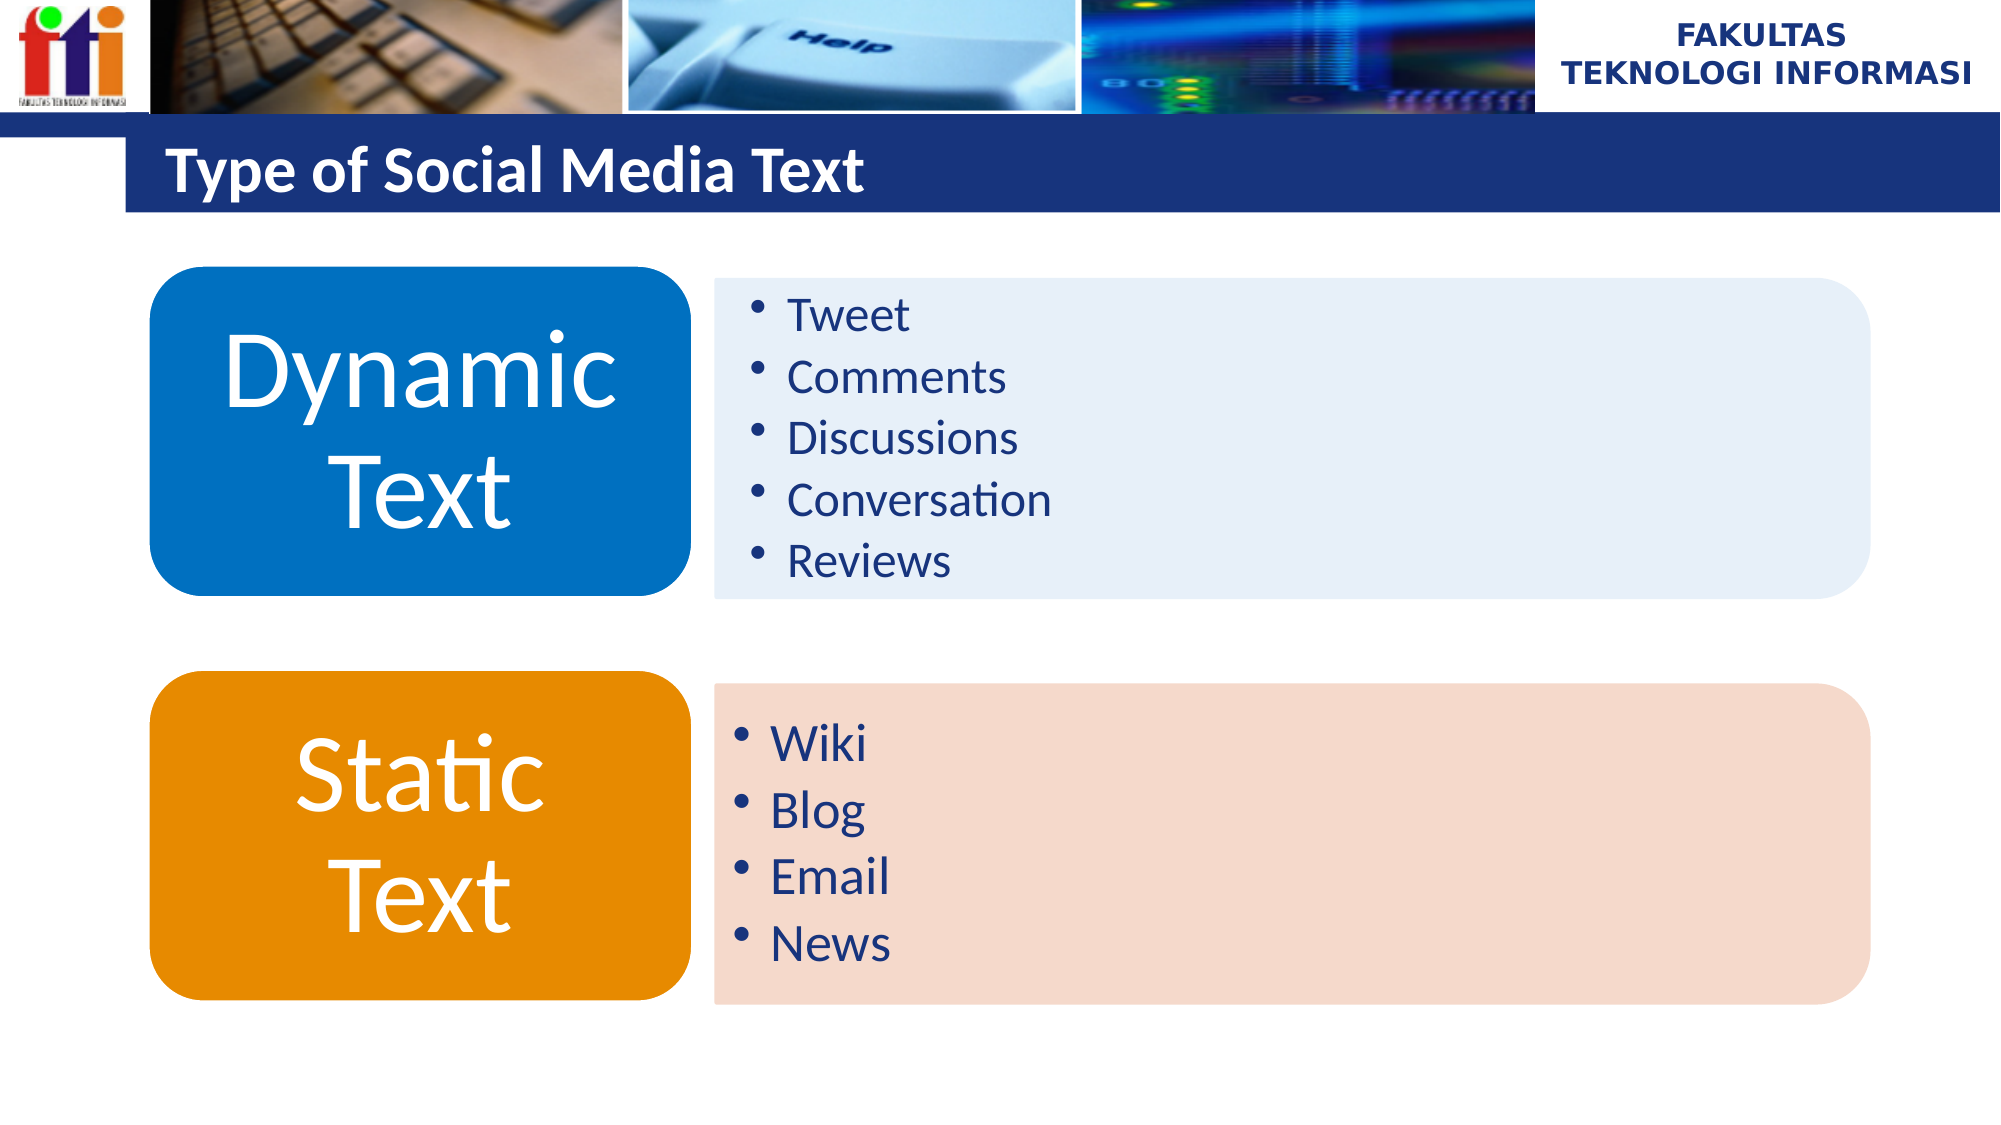

# Type of Social Media Text
Dynamic Text
Tweet
Comments
Discussions
Conversation
Reviews
Static Text
Wiki
Blog
Email
News